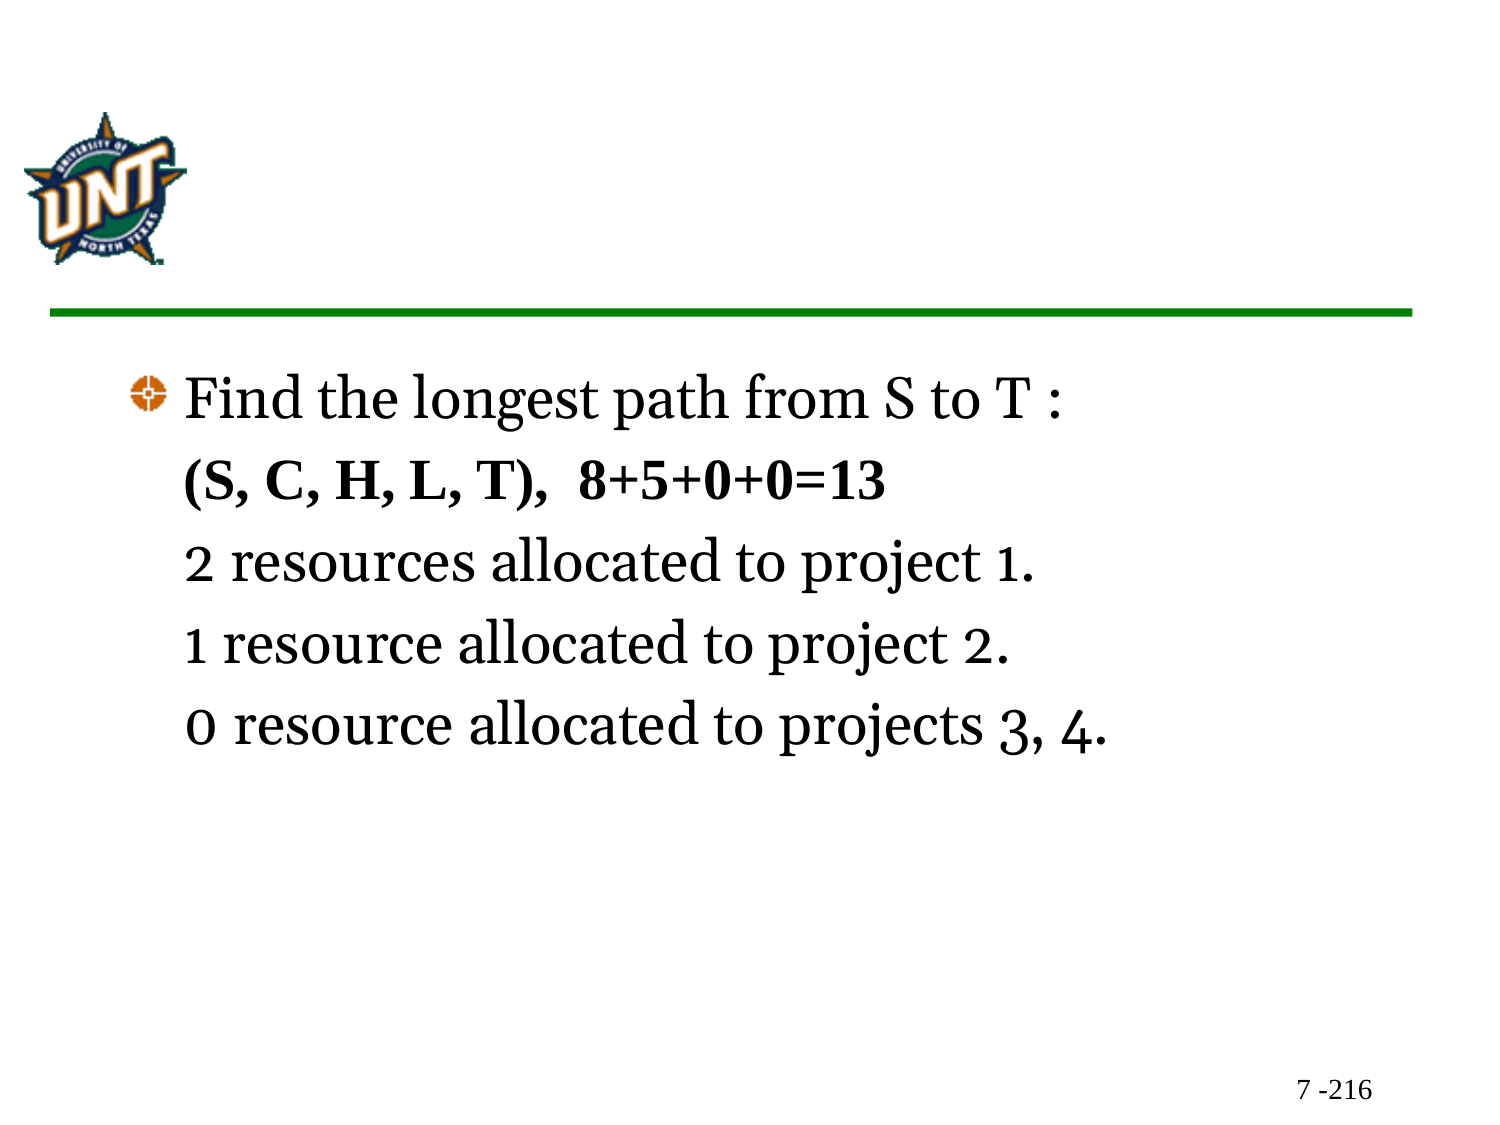

Find the longest path from S to T :
	(S, C, H, L, T),  8+5+0+0=13
	2 resources allocated to project 1.
	1 resource allocated to project 2.
	0 resource allocated to projects 3, 4.

7 -216